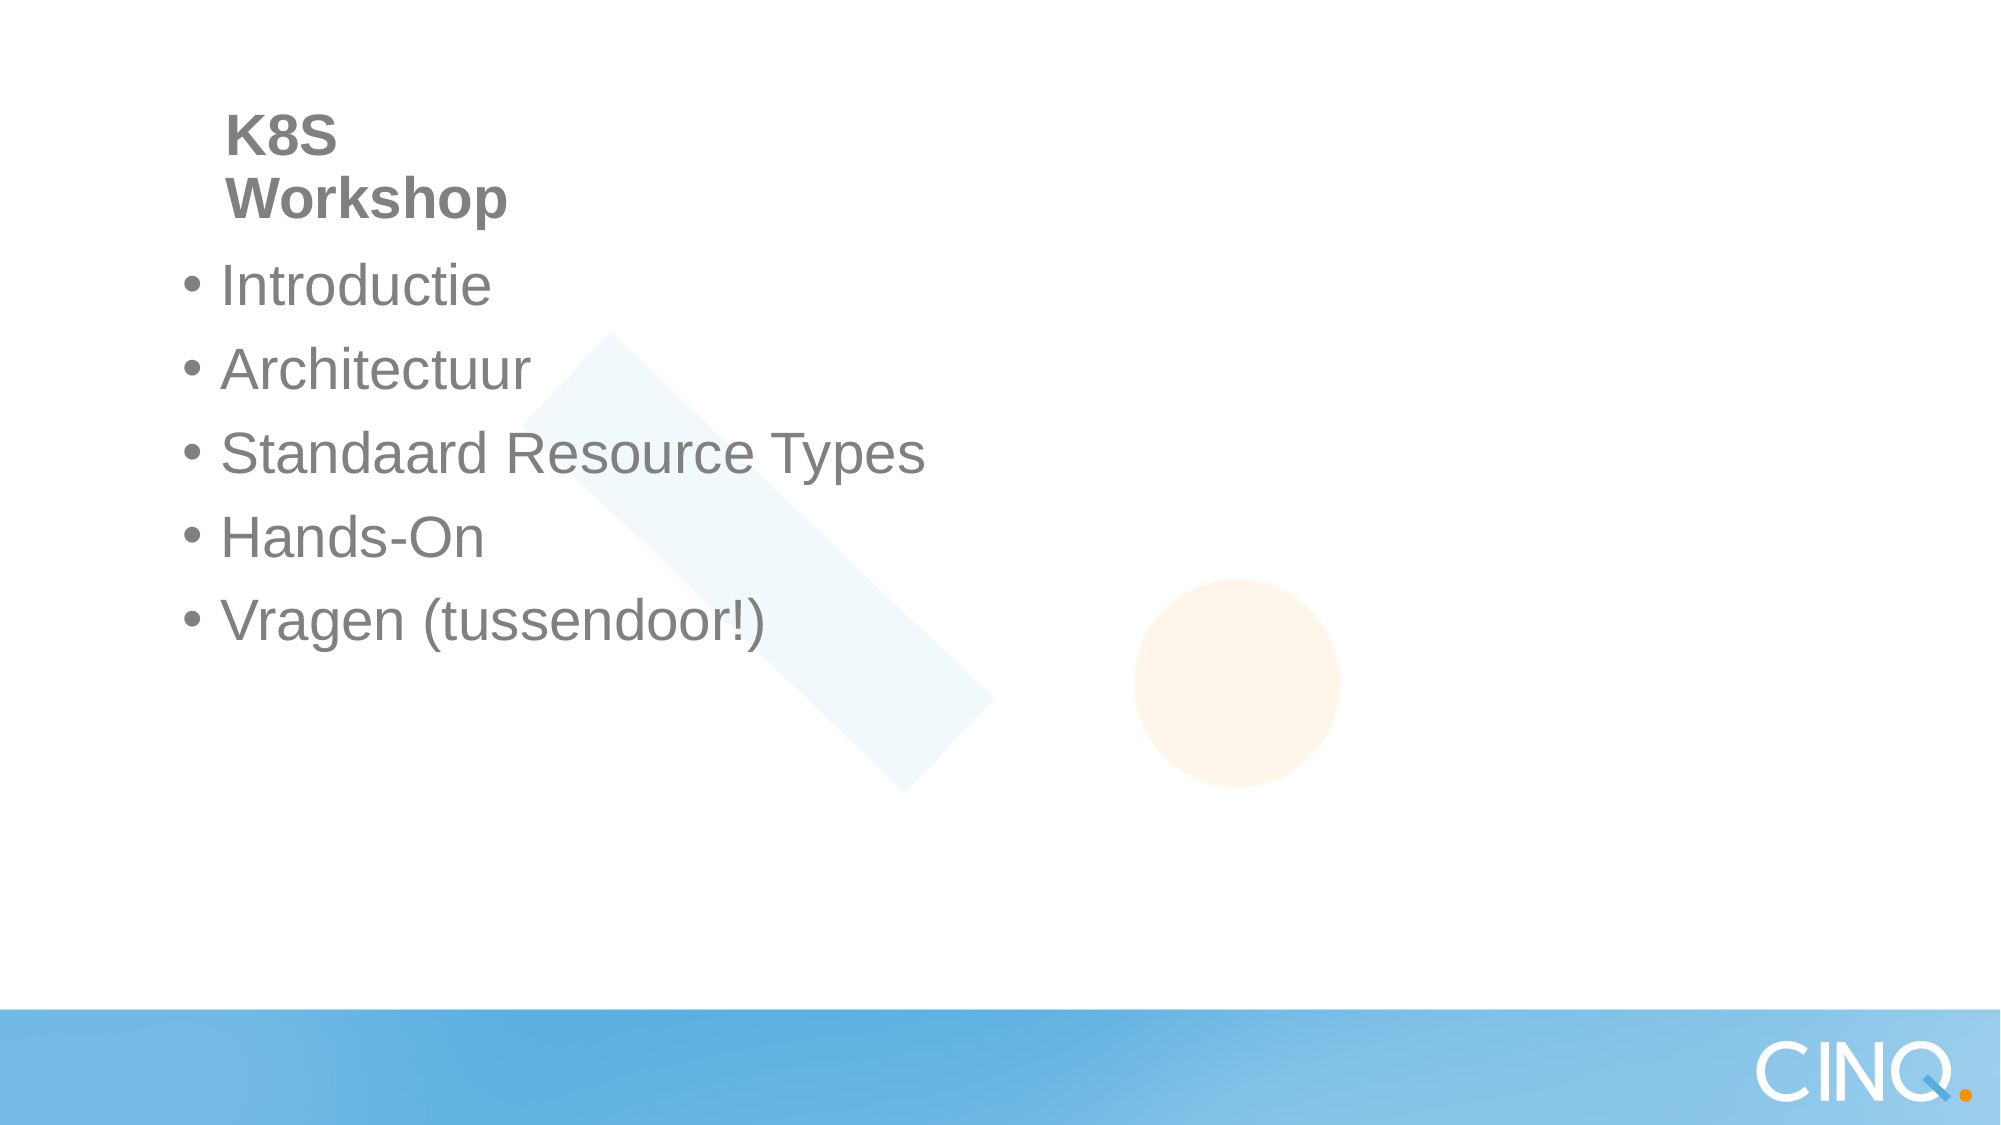

# K8S Workshop
Introductie
Architectuur
Standaard Resource Types
Hands-On
Vragen (tussendoor!)